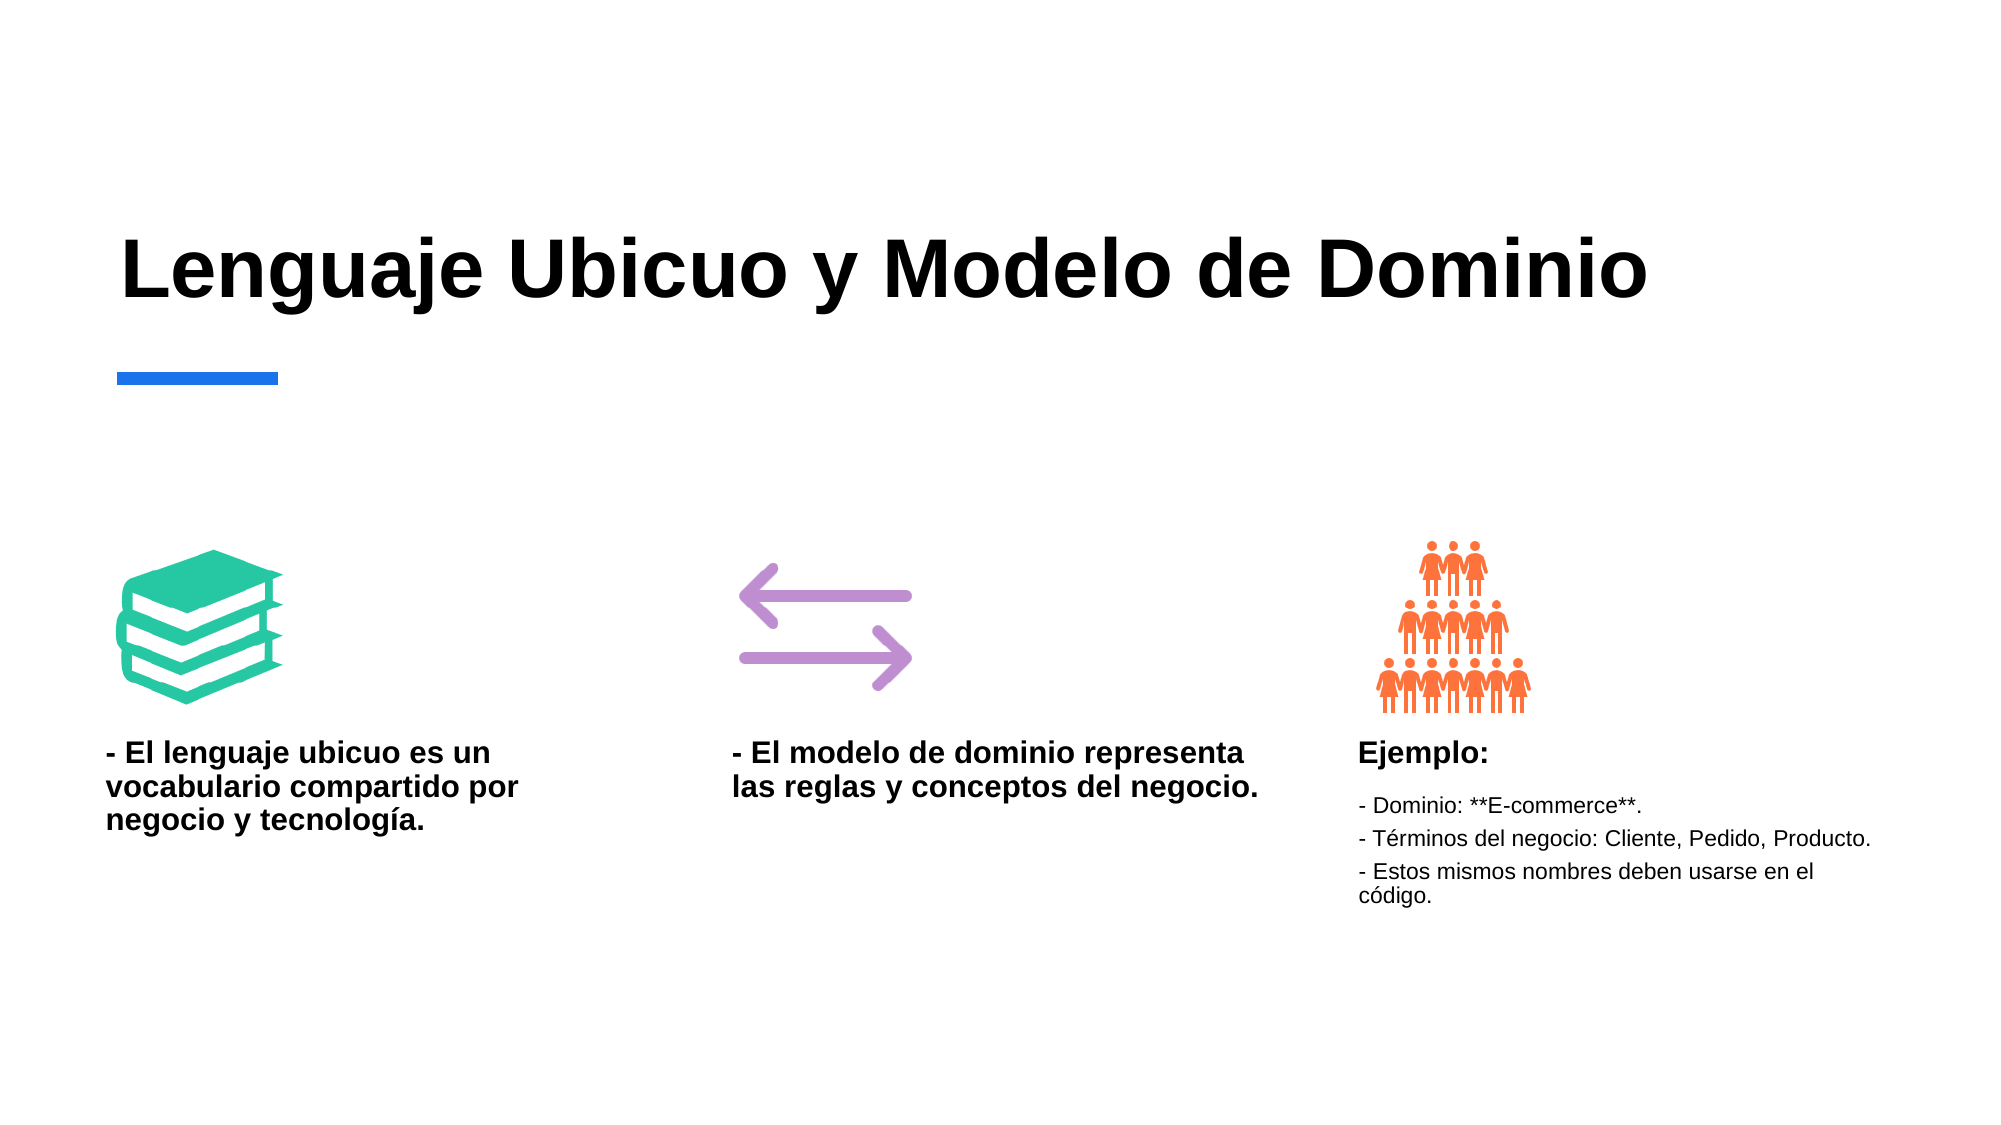

# Lenguaje Ubicuo y Modelo de Dominio
- El lenguaje ubicuo es un vocabulario compartido por negocio y tecnología.
- El modelo de dominio representa las reglas y conceptos del negocio.
Ejemplo:
- Dominio: **E-commerce**.
- Términos del negocio: Cliente, Pedido, Producto.
- Estos mismos nombres deben usarse en el código.